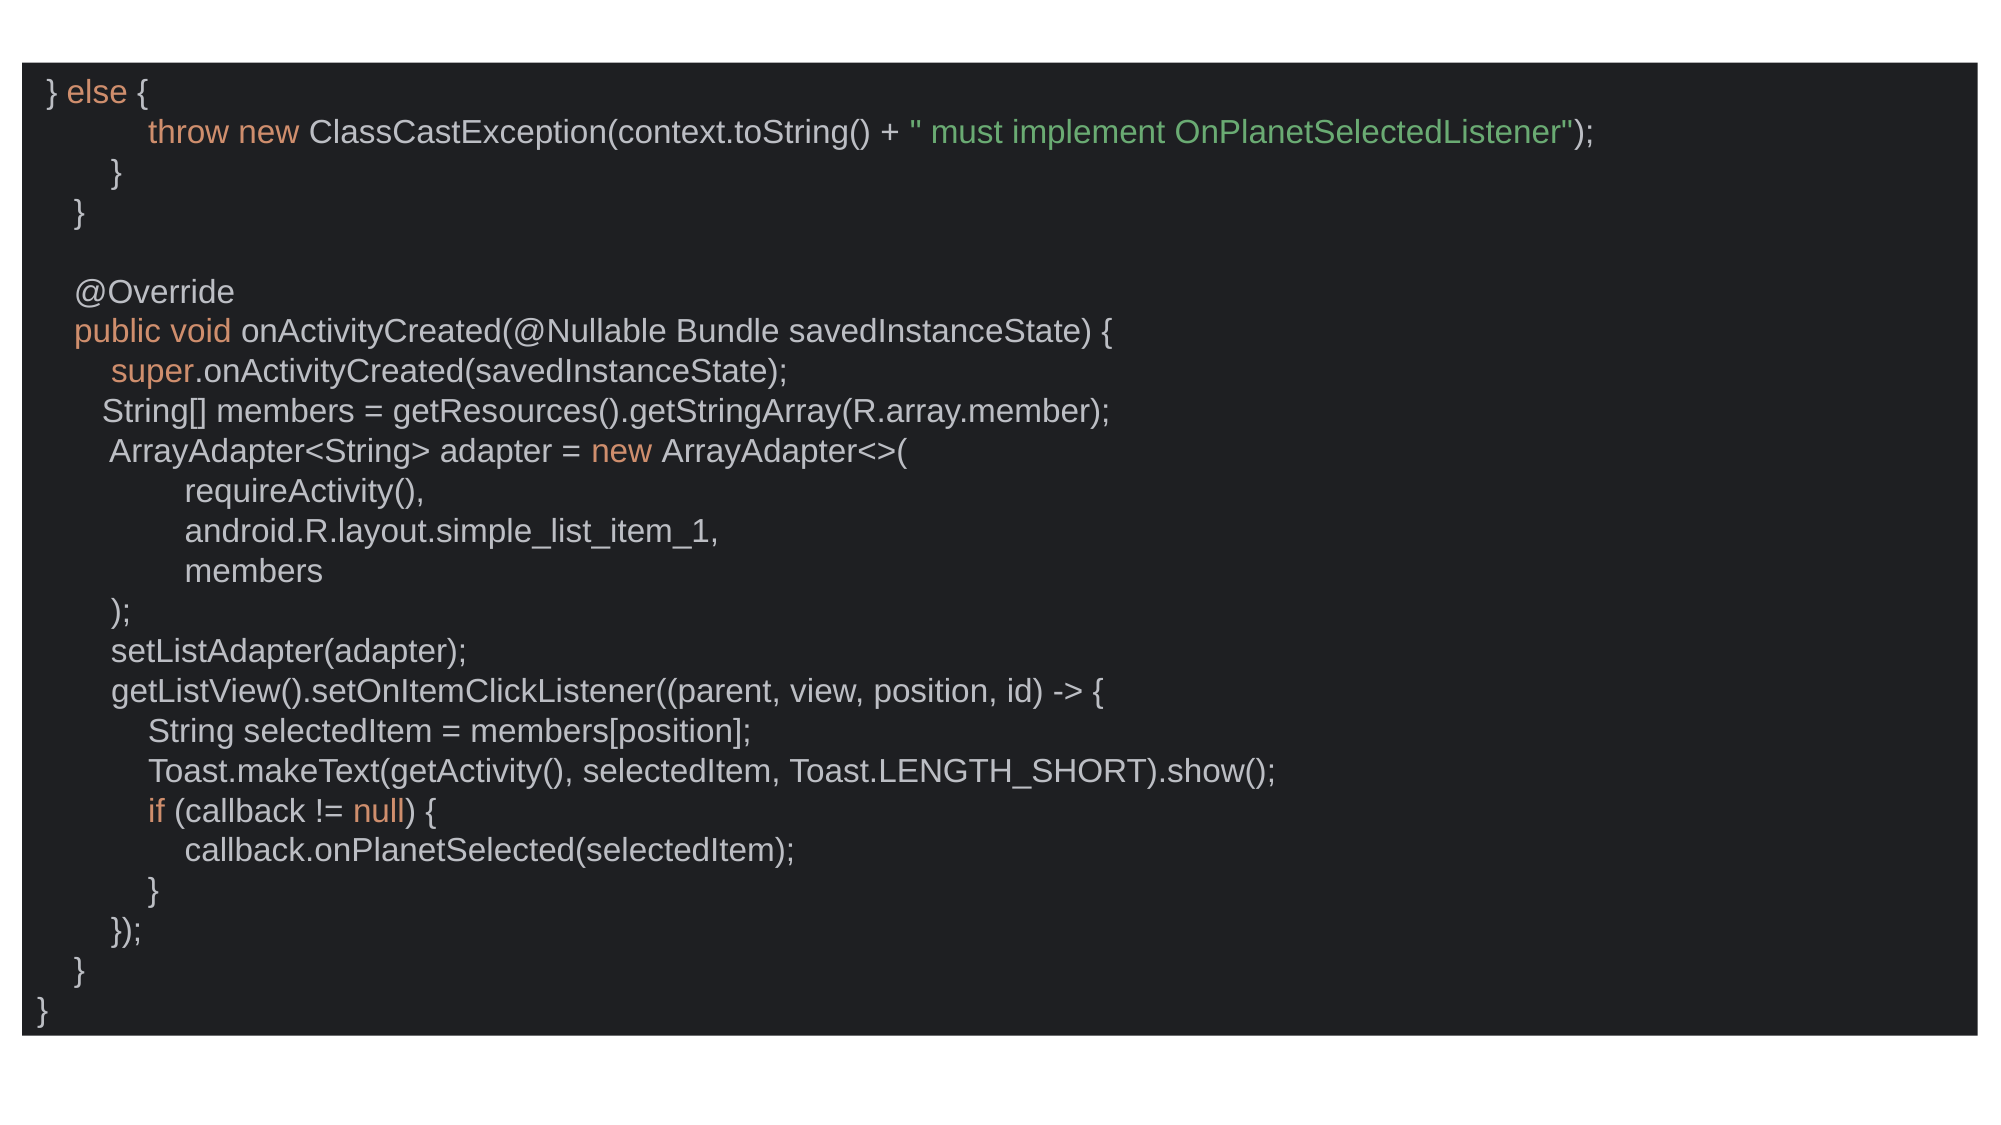

} else {
            throw new ClassCastException(context.toString() + " must implement OnPlanetSelectedListener");
        }
    }
    @Override
    public void onActivityCreated(@Nullable Bundle savedInstanceState) {
        super.onActivityCreated(savedInstanceState);
       String[] members = getResources().getStringArray(R.array.member);
        ArrayAdapter<String> adapter = new ArrayAdapter<>(
                requireActivity(),
                android.R.layout.simple_list_item_1,
                members
        );
        setListAdapter(adapter);
        getListView().setOnItemClickListener((parent, view, position, id) -> {
            String selectedItem = members[position];
            Toast.makeText(getActivity(), selectedItem, Toast.LENGTH_SHORT).show();
            if (callback != null) {
                callback.onPlanetSelected(selectedItem);
            }
        });
    }
}